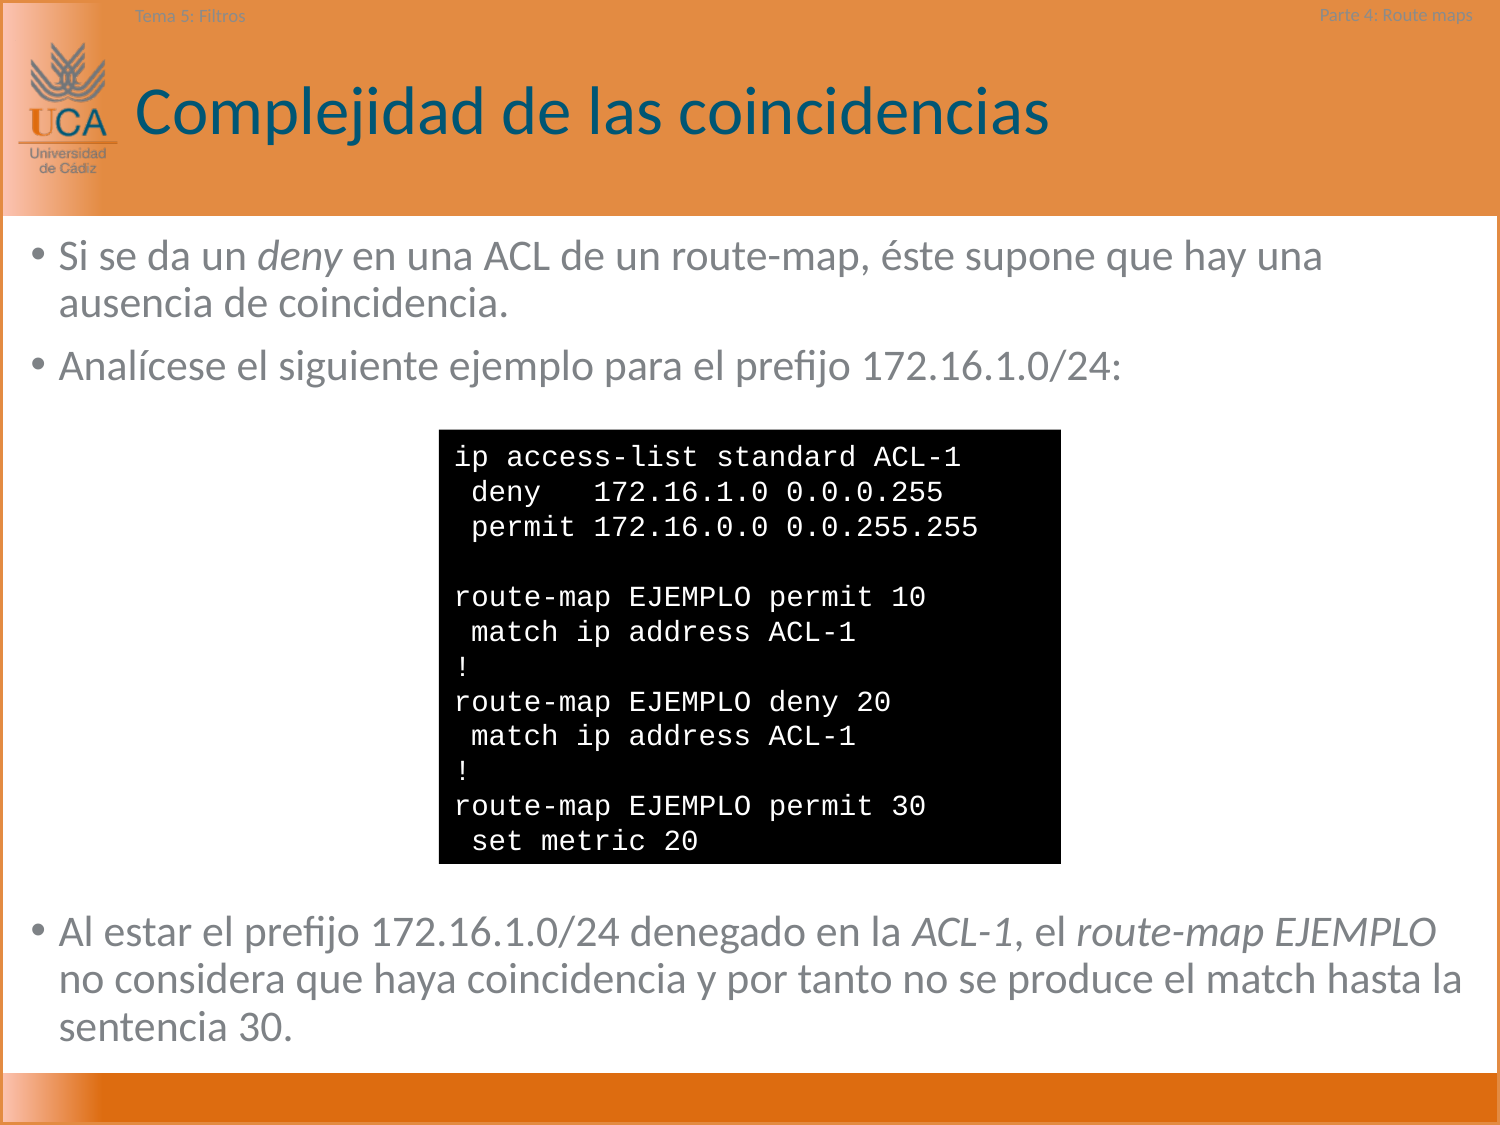

# Complejidad de las coincidencias
Si se da un deny en una ACL de un route-map, éste supone que hay una ausencia de coincidencia.
Analícese el siguiente ejemplo para el prefijo 172.16.1.0/24:

Al estar el prefijo 172.16.1.0/24 denegado en la ACL-1, el route-map EJEMPLO no considera que haya coincidencia y por tanto no se produce el match hasta la sentencia 30.

ip access-list standard ACL-1
 deny   172.16.1.0 0.0.0.255
 permit 172.16.0.0 0.0.255.255

route-map EJEMPLO permit 10
 match ip address ACL-1
!
route-map EJEMPLO deny 20
 match ip address ACL-1
!
route-map EJEMPLO permit 30
 set metric 20